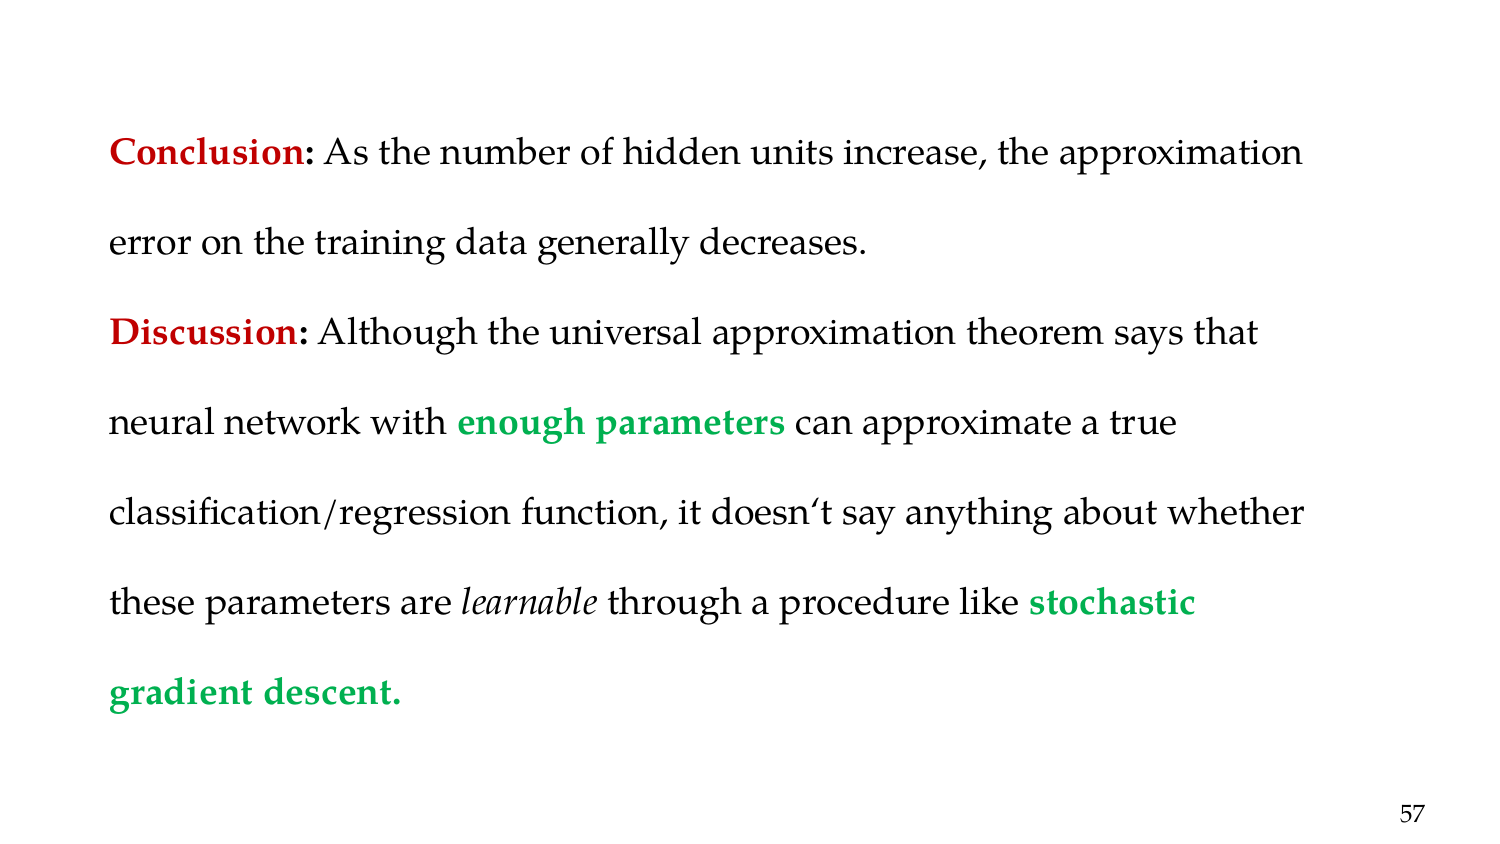

Conclusion: As the number of hidden units increase, the approximation error on the training data generally decreases.
Discussion: Although the universal approximation theorem says that neural network with enough parameters can approximate a true classification/regression function, it doesn‘t say anything about whether these parameters are learnable through a procedure like stochastic gradient descent.
57